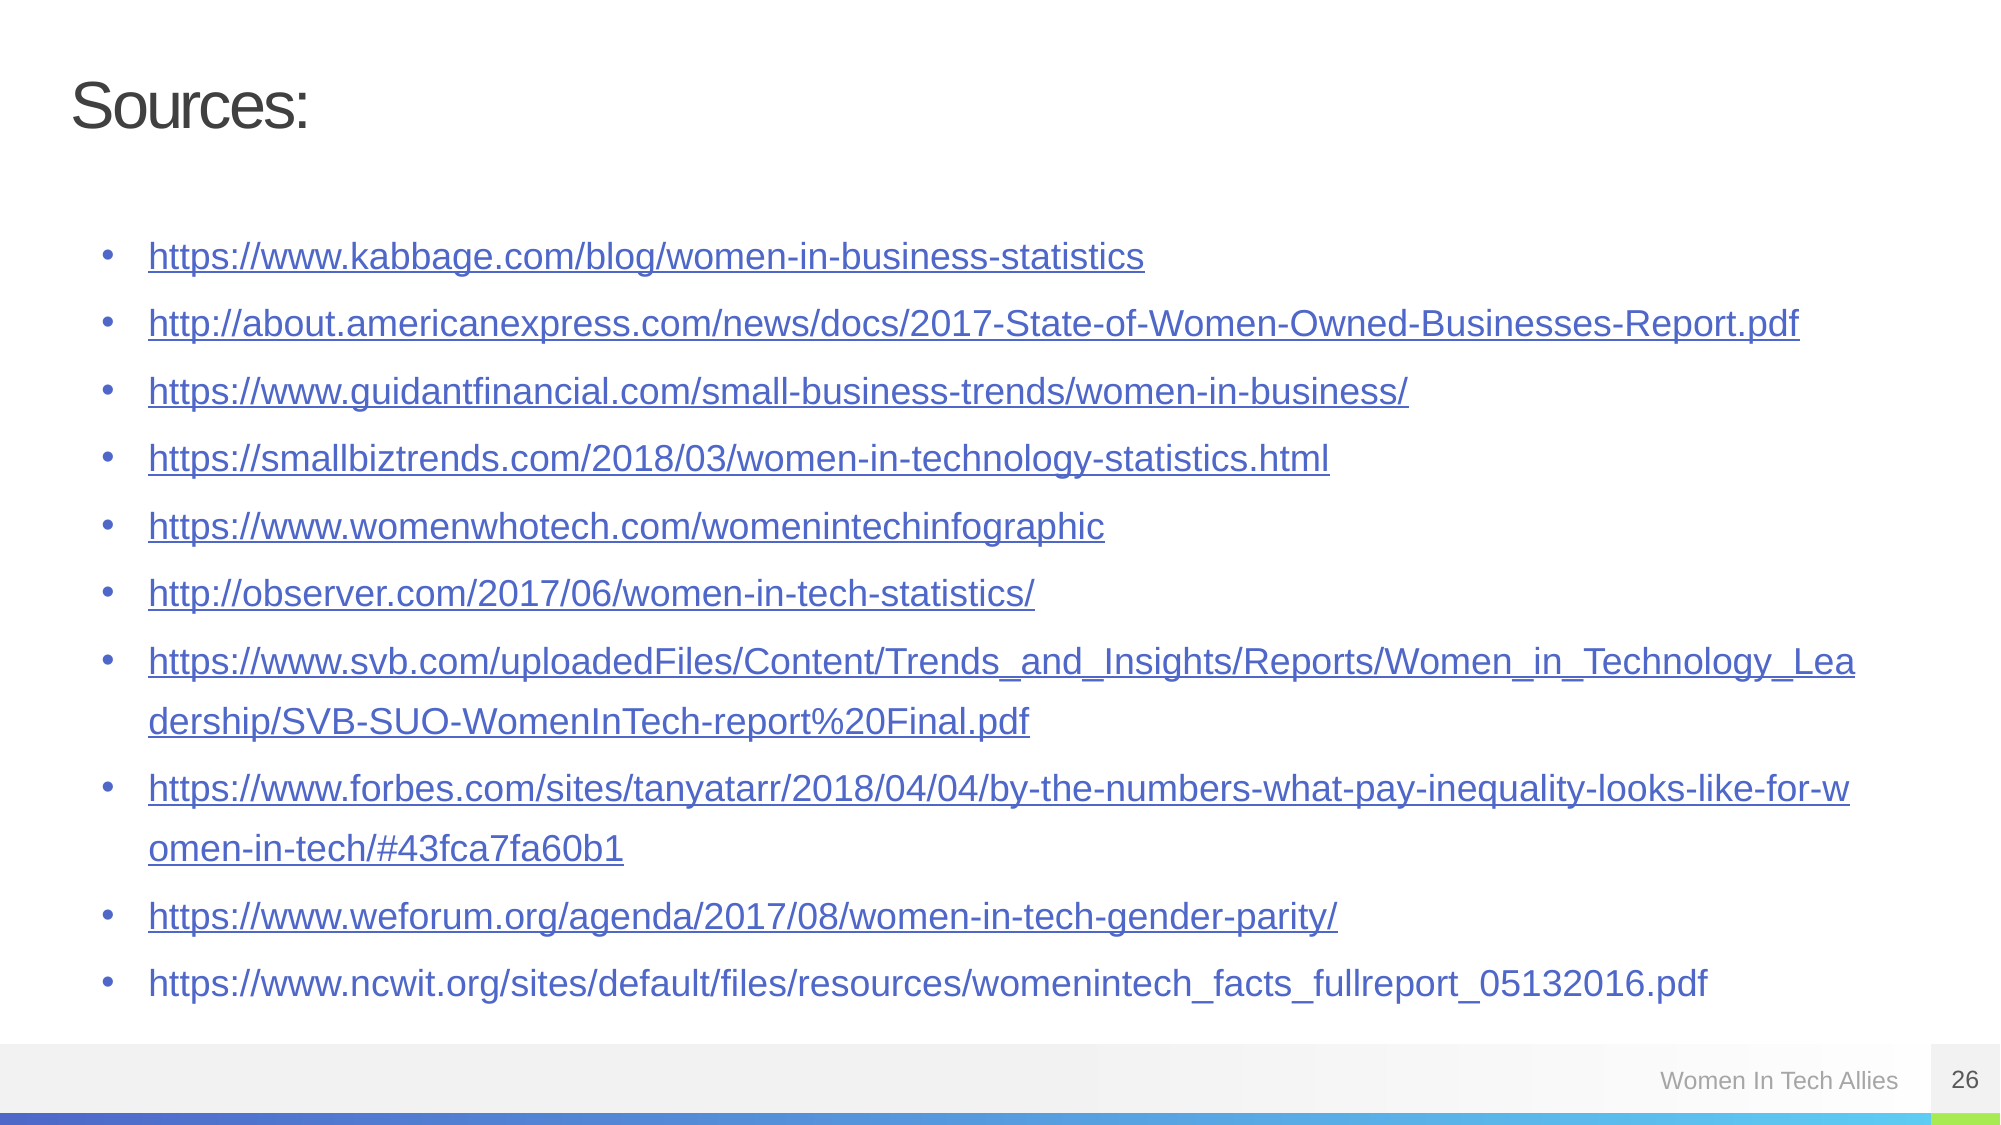

# Sources:
https://www.kabbage.com/blog/women-in-business-statistics
http://about.americanexpress.com/news/docs/2017-State-of-Women-Owned-Businesses-Report.pdf
https://www.guidantfinancial.com/small-business-trends/women-in-business/
https://smallbiztrends.com/2018/03/women-in-technology-statistics.html
https://www.womenwhotech.com/womenintechinfographic
http://observer.com/2017/06/women-in-tech-statistics/
https://www.svb.com/uploadedFiles/Content/Trends_and_Insights/Reports/Women_in_Technology_Leadership/SVB-SUO-WomenInTech-report%20Final.pdf
https://www.forbes.com/sites/tanyatarr/2018/04/04/by-the-numbers-what-pay-inequality-looks-like-for-women-in-tech/#43fca7fa60b1
https://www.weforum.org/agenda/2017/08/women-in-tech-gender-parity/
https://www.ncwit.org/sites/default/files/resources/womenintech_facts_fullreport_05132016.pdf
26